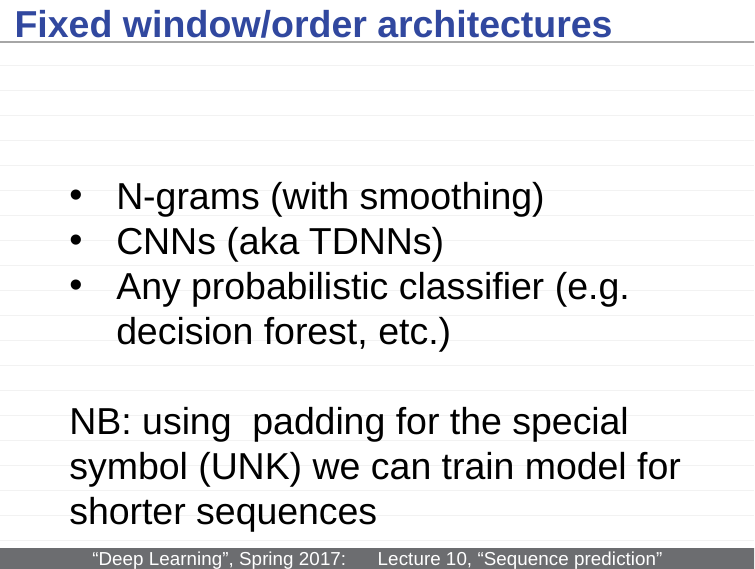

# Fixed window/order architectures
N-grams (with smoothing)
CNNs (aka TDNNs)
Any probabilistic classifier (e.g. decision forest, etc.)

NB: using  padding for the special symbol (UNK) we can train model for shorter sequences